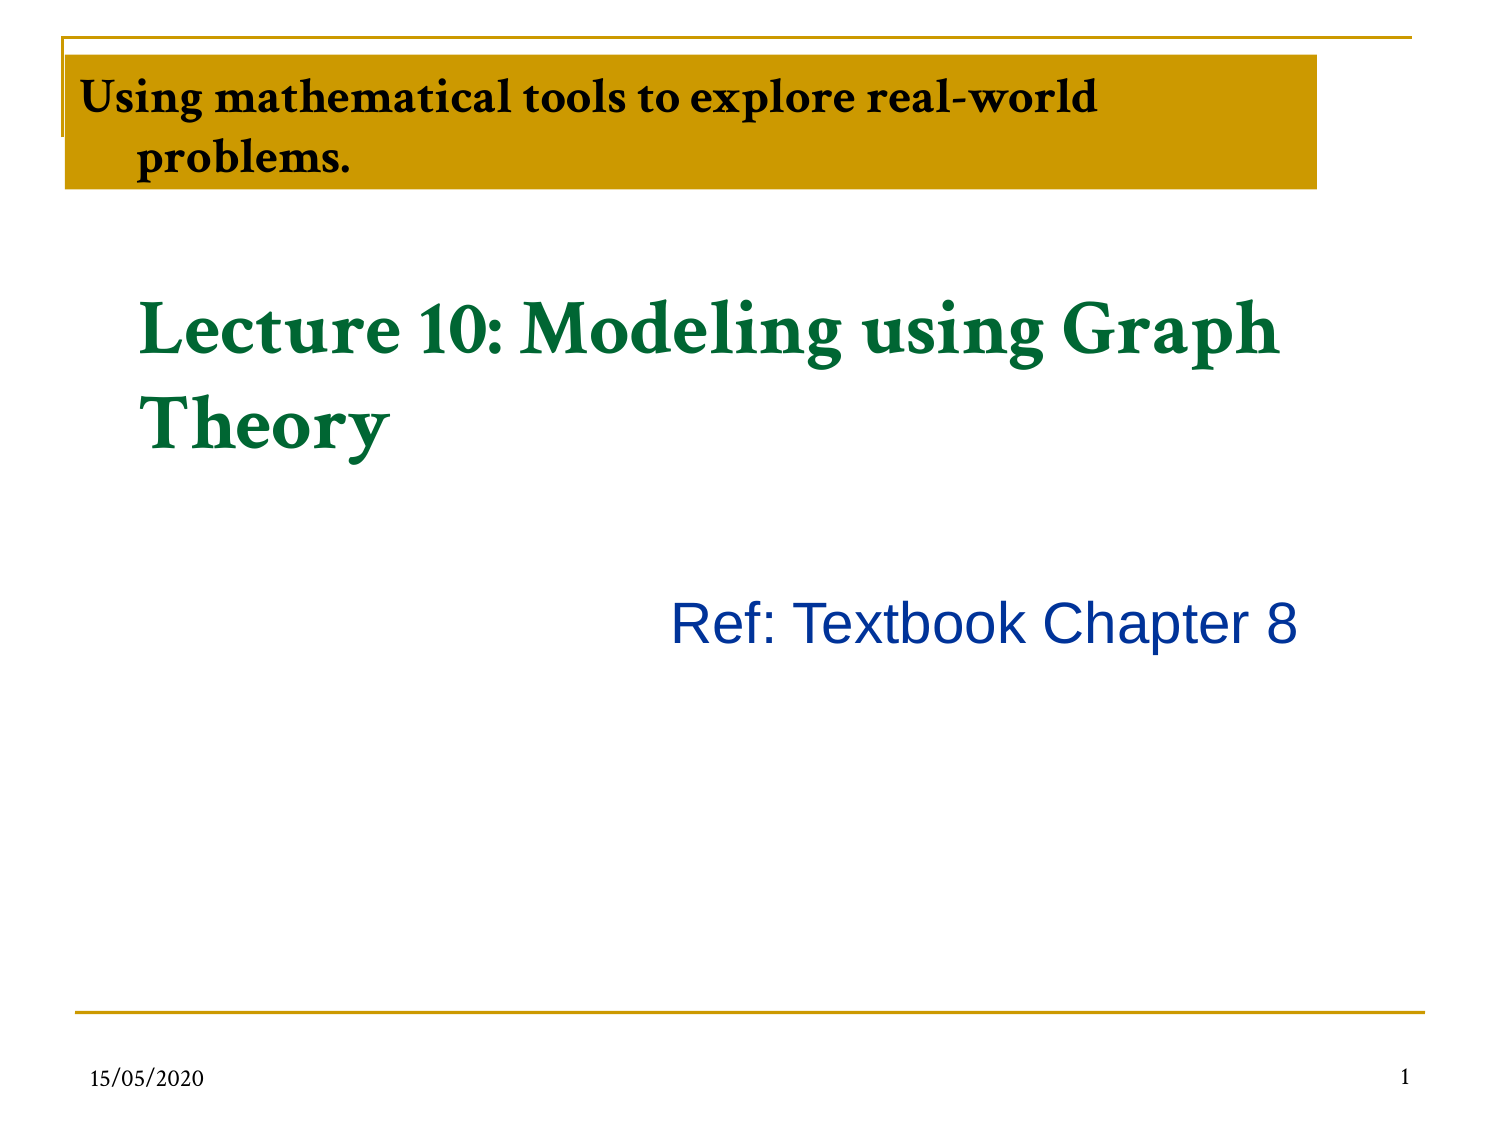

Using mathematical tools to explore real-world problems.
# Lecture 10: Modeling using Graph Theory
Ref: Textbook Chapter 8

15/05/2020
1